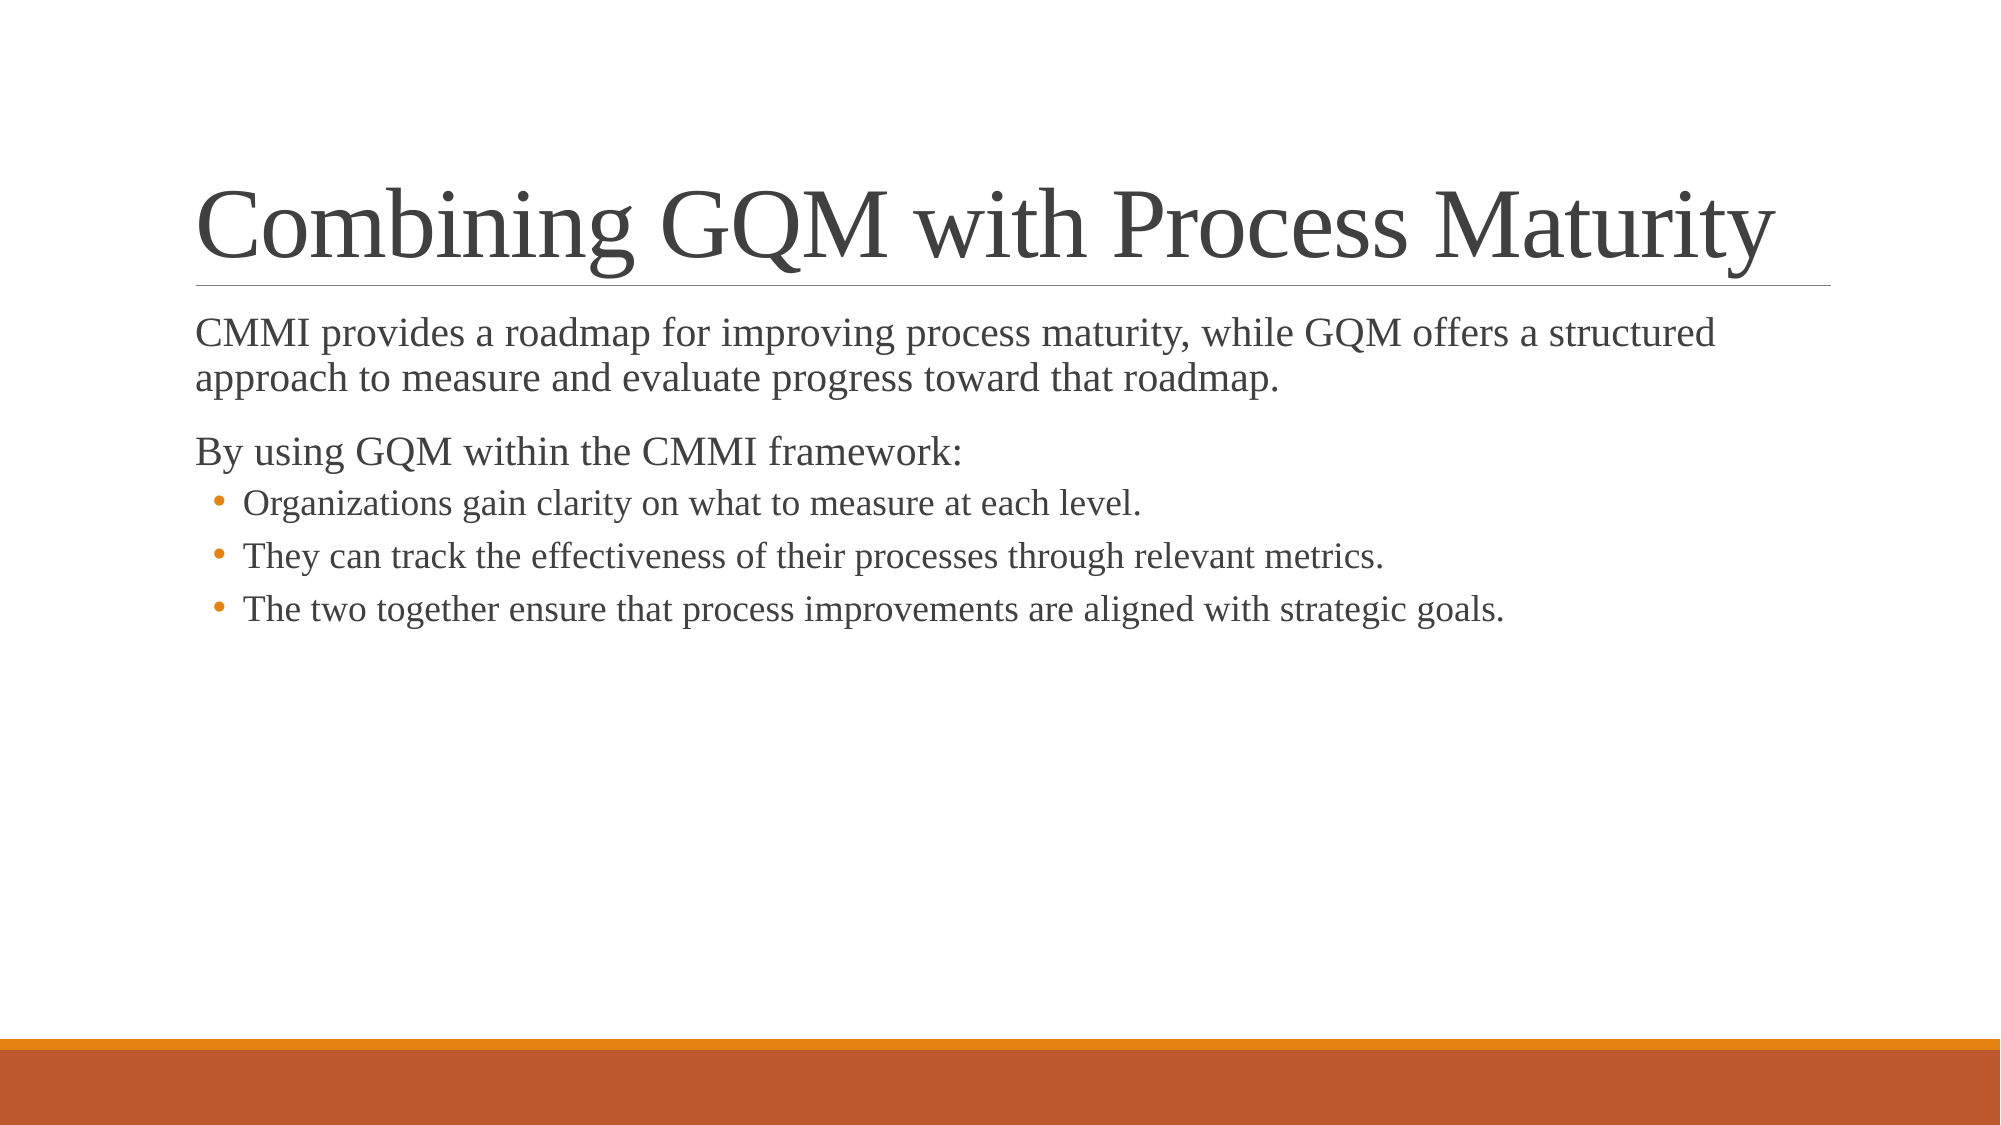

# Combining GQM with Process Maturity
CMMI provides a roadmap for improving process maturity, while GQM offers a structured approach to measure and evaluate progress toward that roadmap.
By using GQM within the CMMI framework:
Organizations gain clarity on what to measure at each level.
They can track the effectiveness of their processes through relevant metrics.
The two together ensure that process improvements are aligned with strategic goals.
39